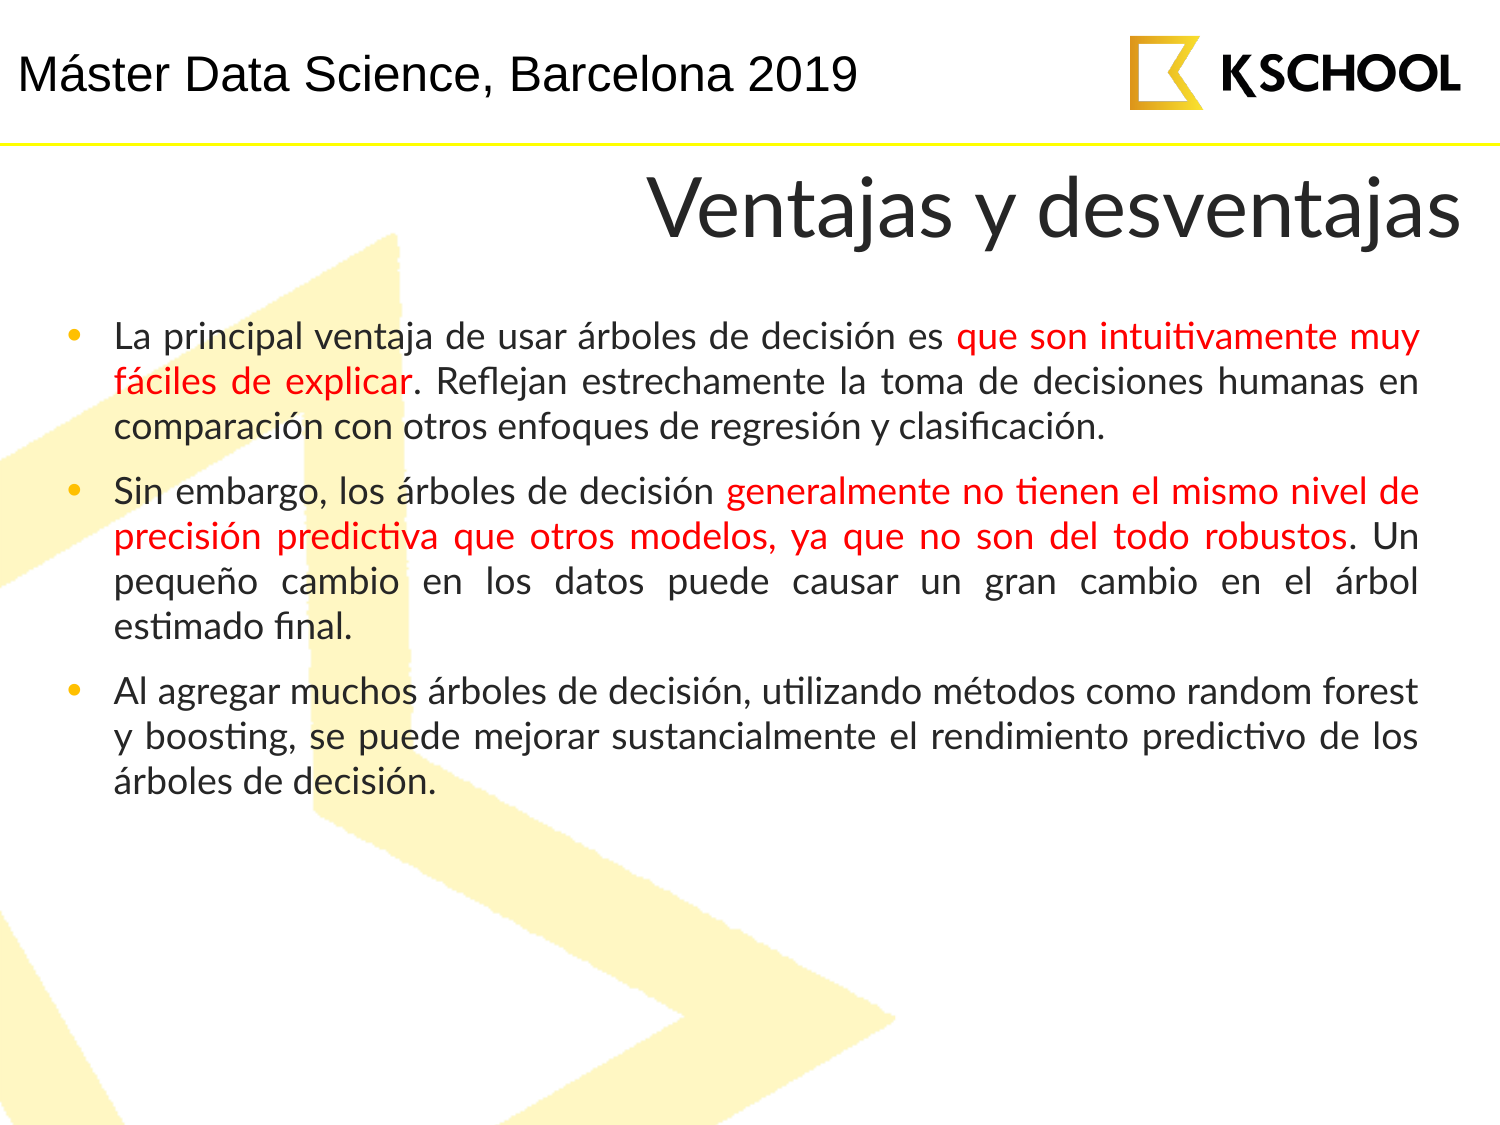

# Ventajas y desventajas
La principal ventaja de usar árboles de decisión es que son intuitivamente muy fáciles de explicar. Reflejan estrechamente la toma de decisiones humanas en comparación con otros enfoques de regresión y clasificación.
Sin embargo, los árboles de decisión generalmente no tienen el mismo nivel de precisión predictiva que otros modelos, ya que no son del todo robustos. Un pequeño cambio en los datos puede causar un gran cambio en el árbol estimado final.
Al agregar muchos árboles de decisión, utilizando métodos como random forest y boosting, se puede mejorar sustancialmente el rendimiento predictivo de los árboles de decisión.